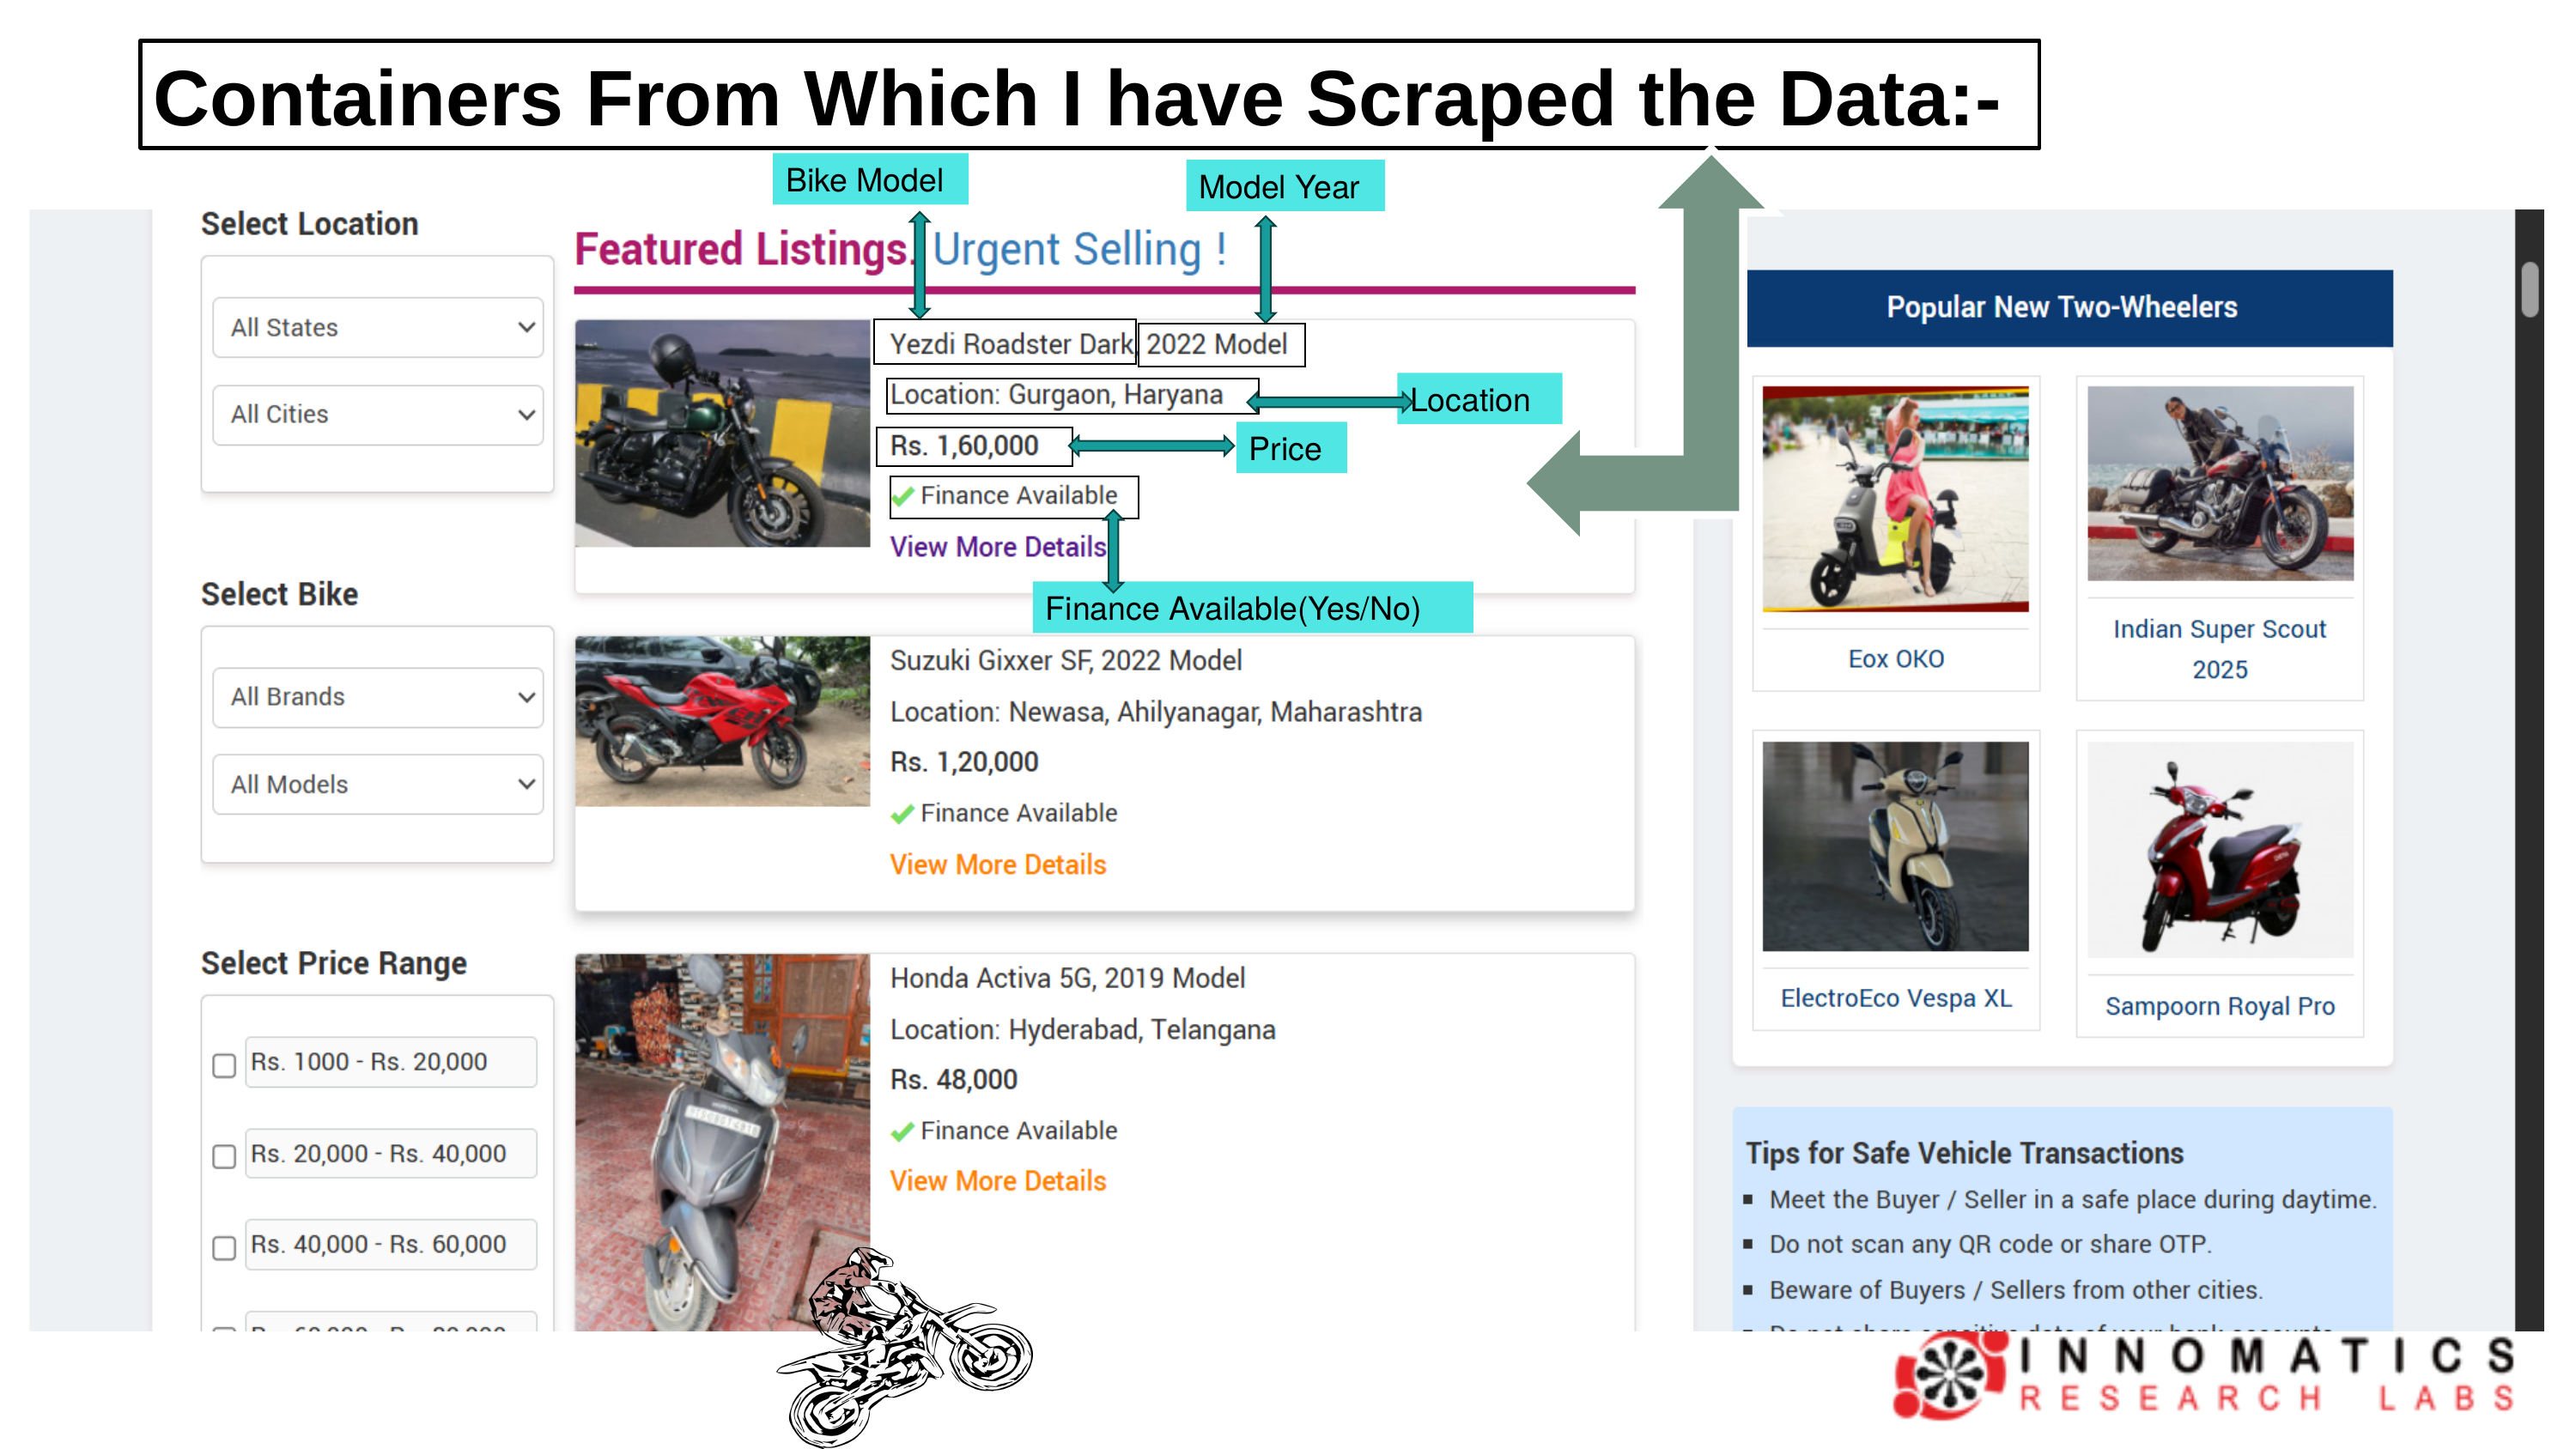

Containers From Which I have Scraped the Data:-

Bike Model
Model Year

Location

Price

Finance Available(Yes/No)